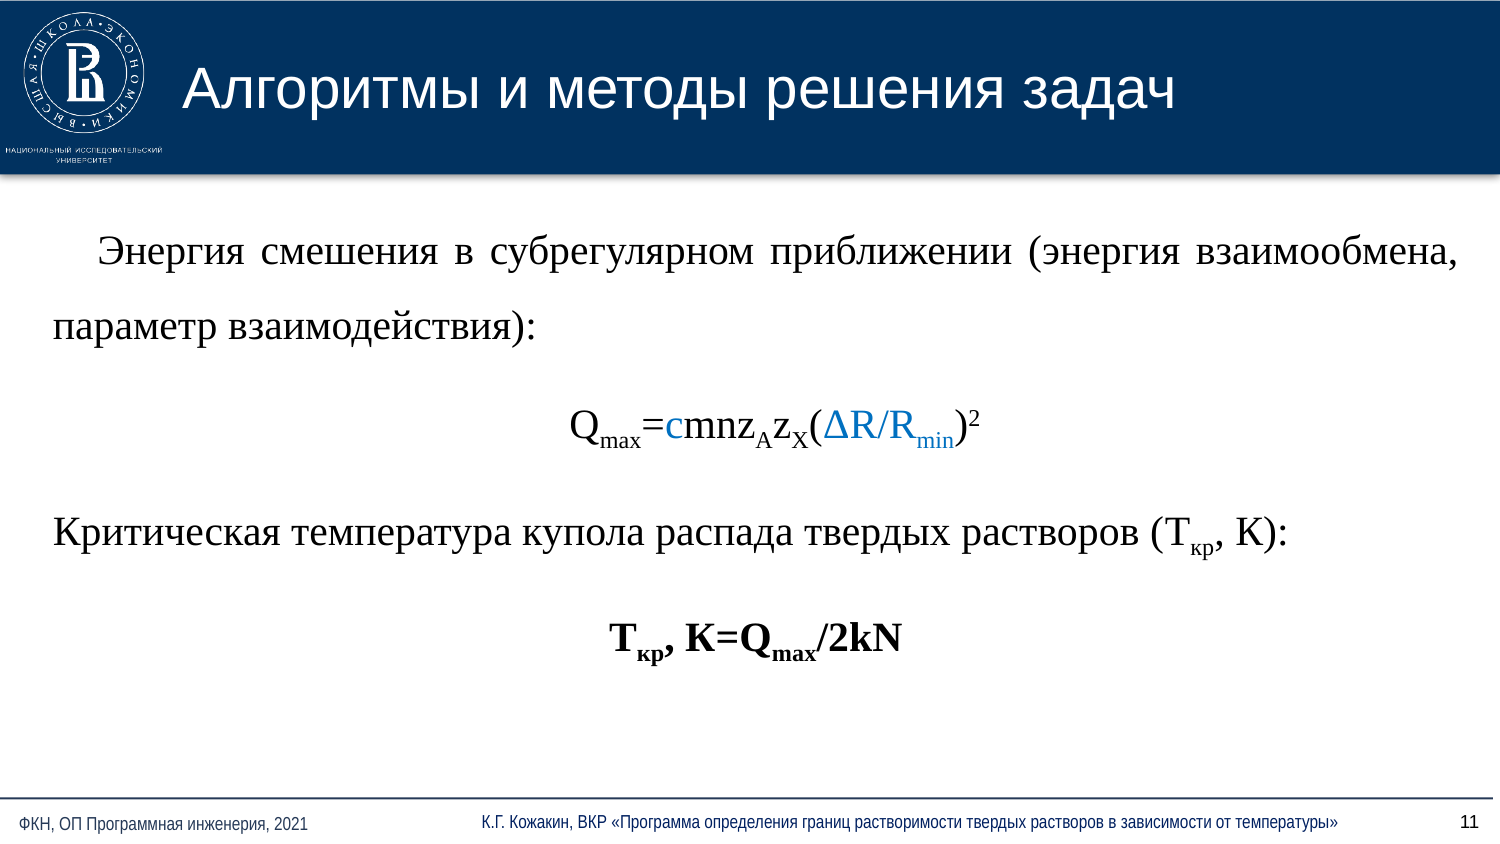

# Алгоритмы и методы решения задач
Энергия смешения в субрегулярном приближении (энергия взаимообмена, параметр взаимодействия):
Qmax=cmnzAzX(ΔR/Rmin)2
Критическая температура купола распада твердых растворов (Tкр, К):
Tкр, К=Qmax/2kN
11
К.Г. Кожакин, ВКР «Программа определения границ растворимости твердых растворов в зависимости от температуры»